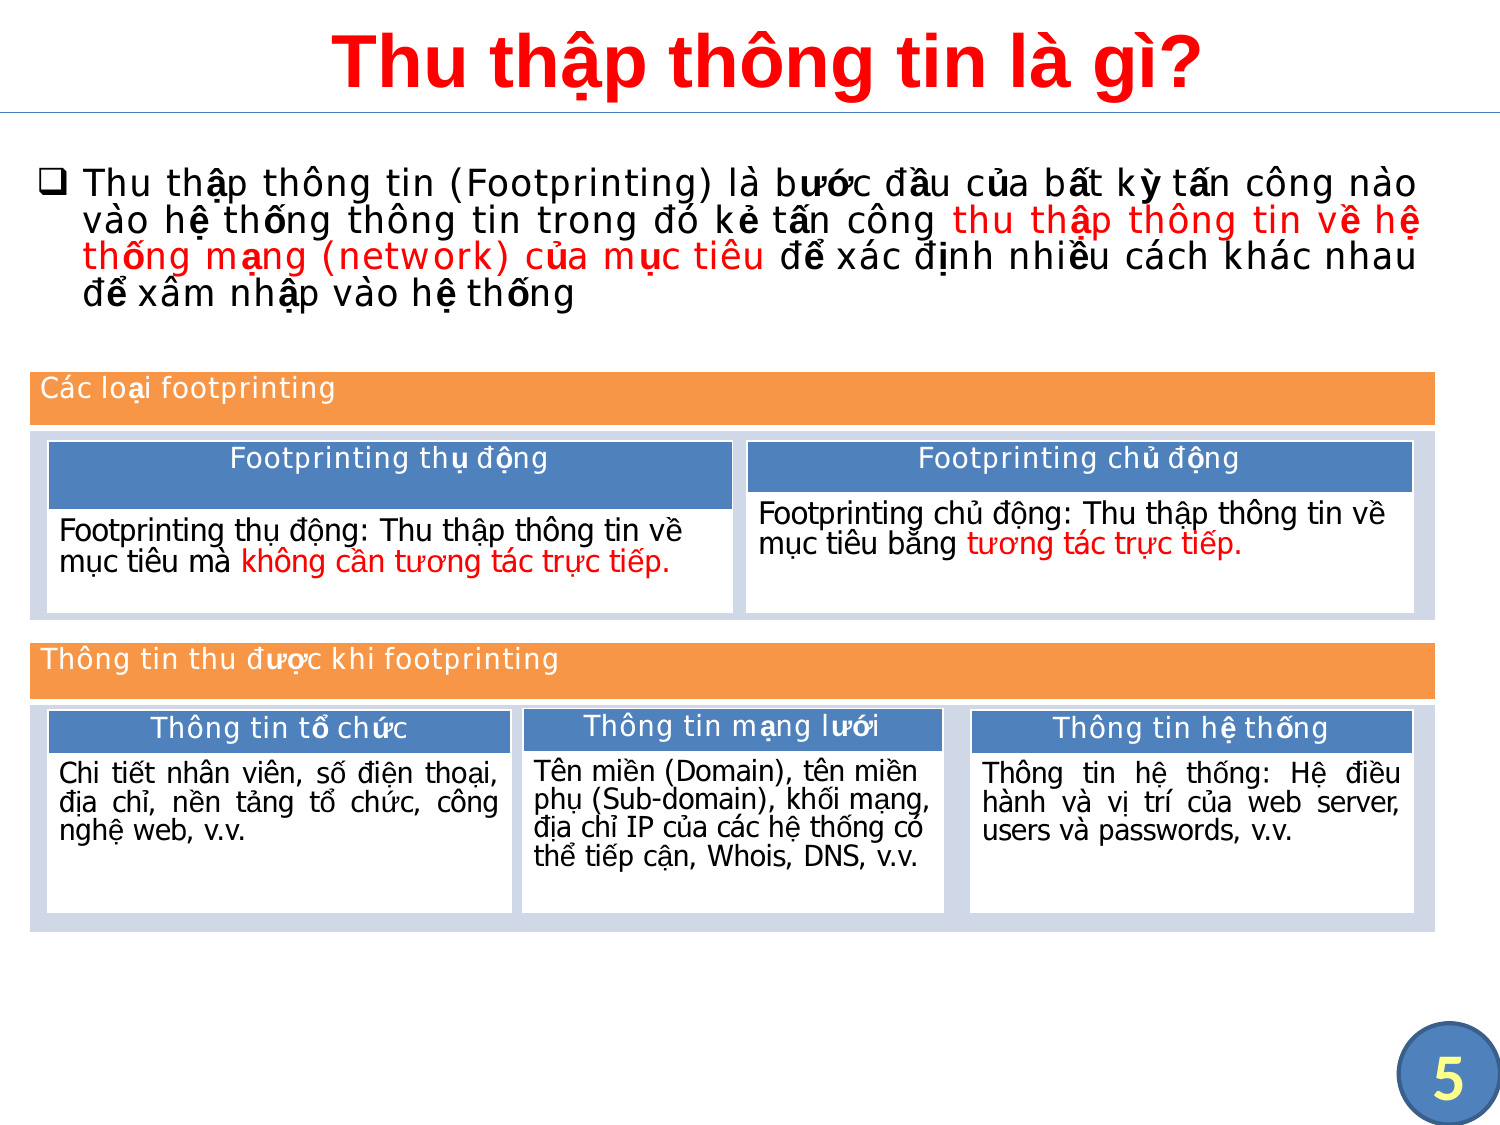

Thu thập thông tin là gì?
| Thu thập thông tin (Footprinting) là bước đầu của bất kỳ tấn công nào vào hệ thống thông tin trong đó kẻ tấn công thu thập thông tin về hệ thống mạng (network) của mục tiêu để xác định nhiều cách khác nhau để xâm nhập vào hệ thống |
| --- |
| Các loại footprinting |
| --- |
|  |
| Footprinting thụ động |
| --- |
| Footprinting thụ động: Thu thập thông tin về mục tiêu mà không cần tương tác trực tiếp. |
| Footprinting chủ động |
| --- |
| Footprinting chủ động: Thu thập thông tin về mục tiêu bằng tương tác trực tiếp. |
| Thông tin thu được khi footprinting |
| --- |
|  |
| Thông tin mạng lưới |
| --- |
| Tên miền (Domain), tên miền phụ (Sub-domain), khối mạng, địa chỉ IP của các hệ thống có thể tiếp cận, Whois, DNS, v.v. |
| Thông tin tổ chức |
| --- |
| Chi tiết nhân viên, số điện thoại, địa chỉ, nền tảng tổ chức, công nghệ web, v.v. |
| Thông tin hệ thống |
| --- |
| Thông tin hệ thống: Hệ điều hành và vị trí của web server, users và passwords, v.v. |
5